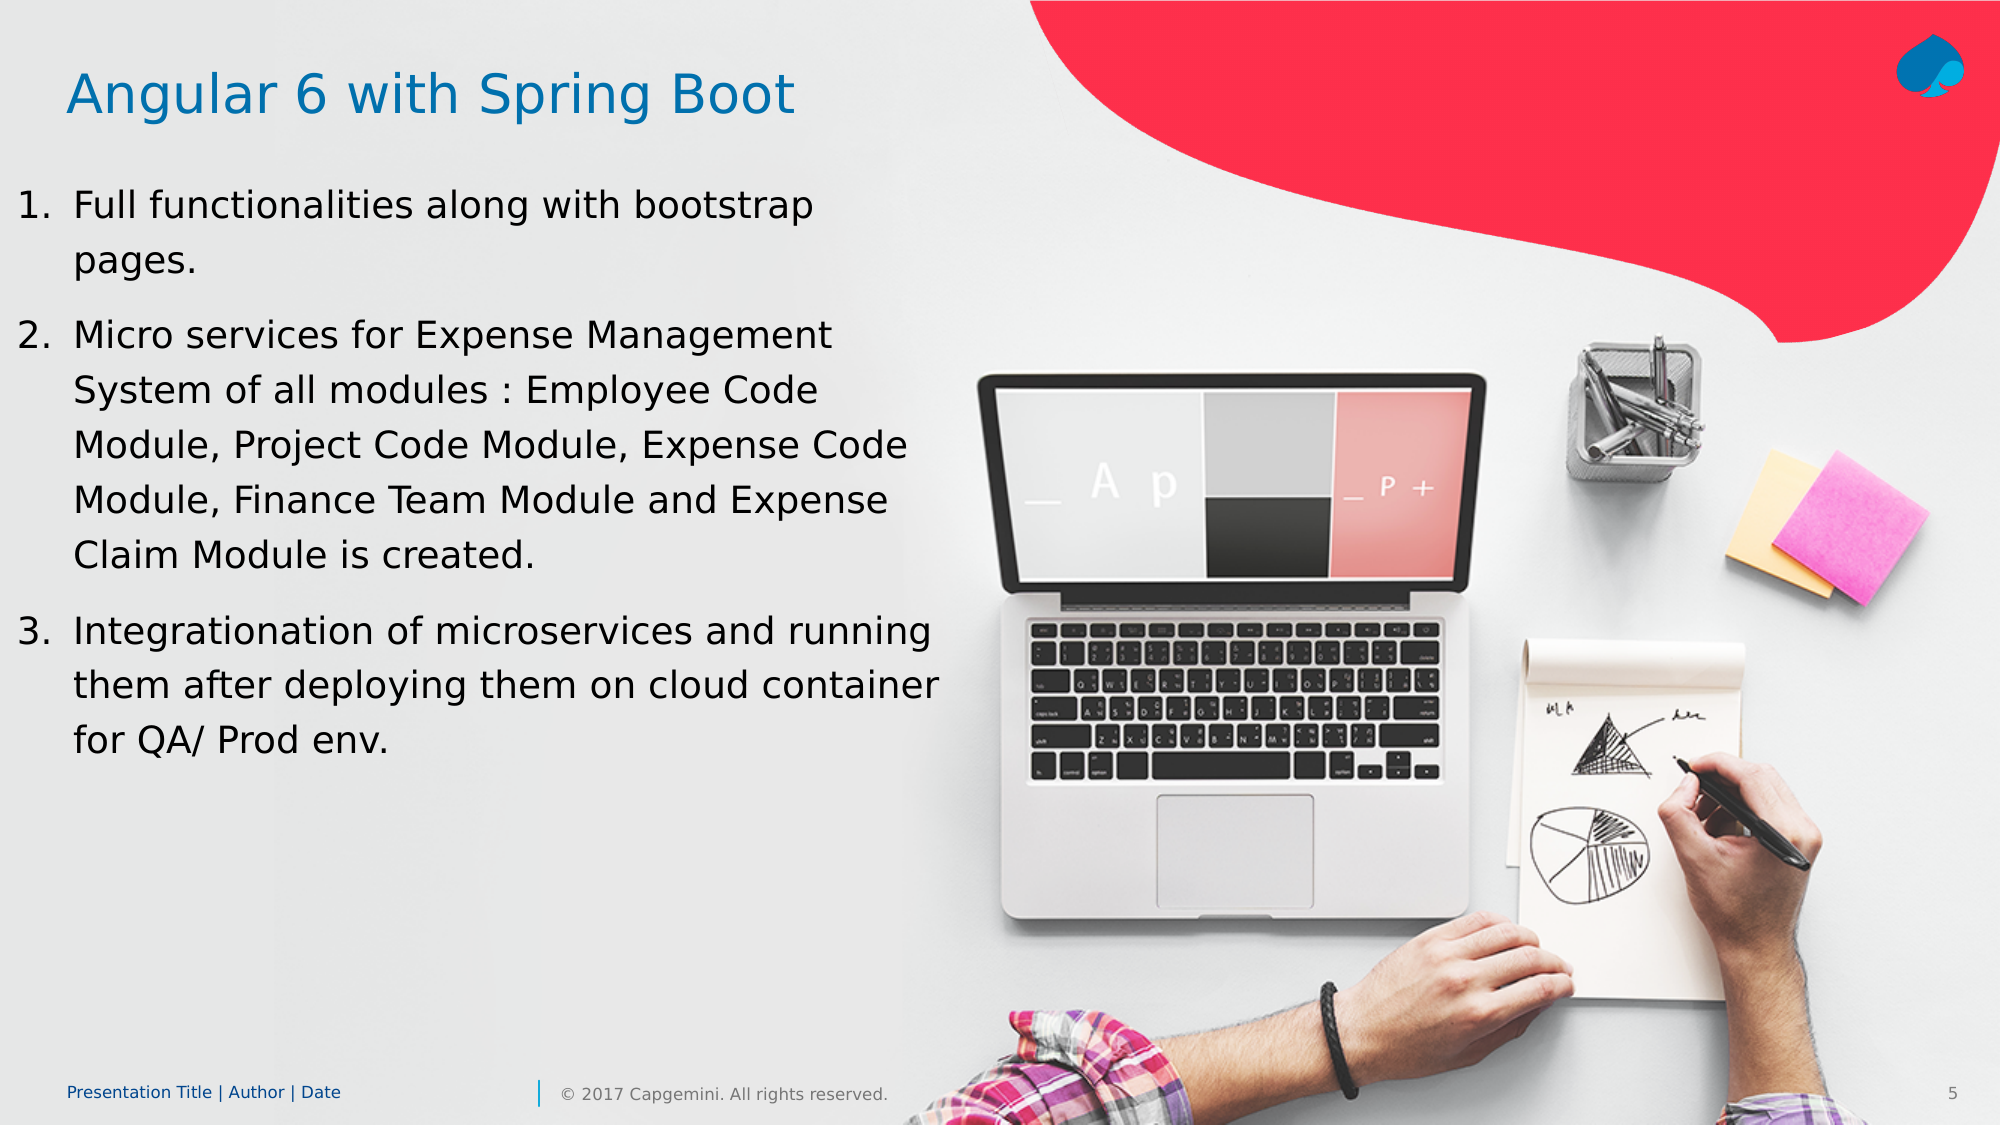

# Angular 6 with Spring Boot
Full functionalities along with bootstrap pages.
Micro services for Expense Management System of all modules : Employee Code Module, Project Code Module, Expense Code Module, Finance Team Module and Expense Claim Module is created.
Integrationation of microservices and running them after deploying them on cloud container for QA/ Prod env.